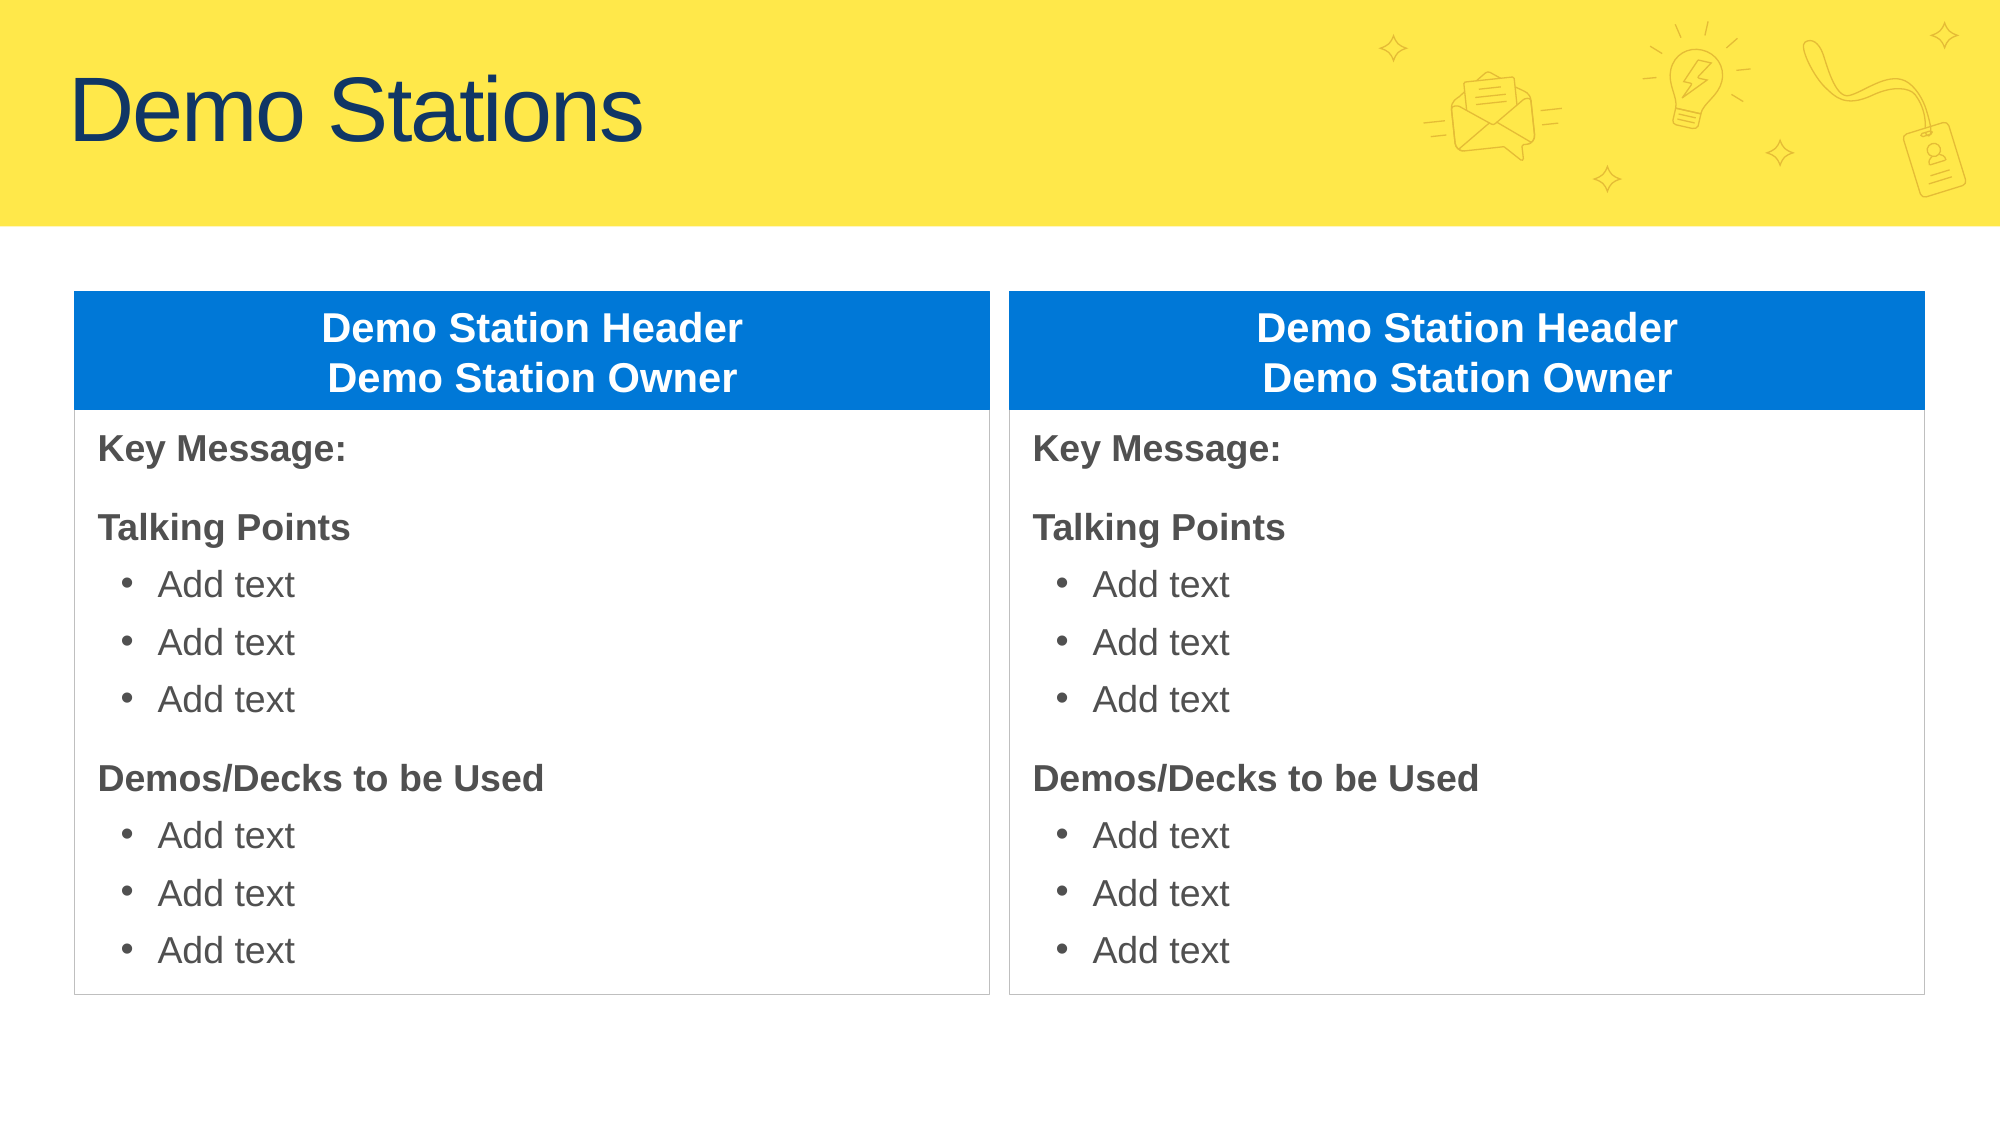

# Demo Stations
Demo Station Header
Demo Station Owner
Demo Station Header
Demo Station Owner
Key Message:
Talking Points
Add text
Add text
Add text
Demos/Decks to be Used
Add text
Add text
Add text
Key Message:
Talking Points
Add text
Add text
Add text
Demos/Decks to be Used
Add text
Add text
Add text